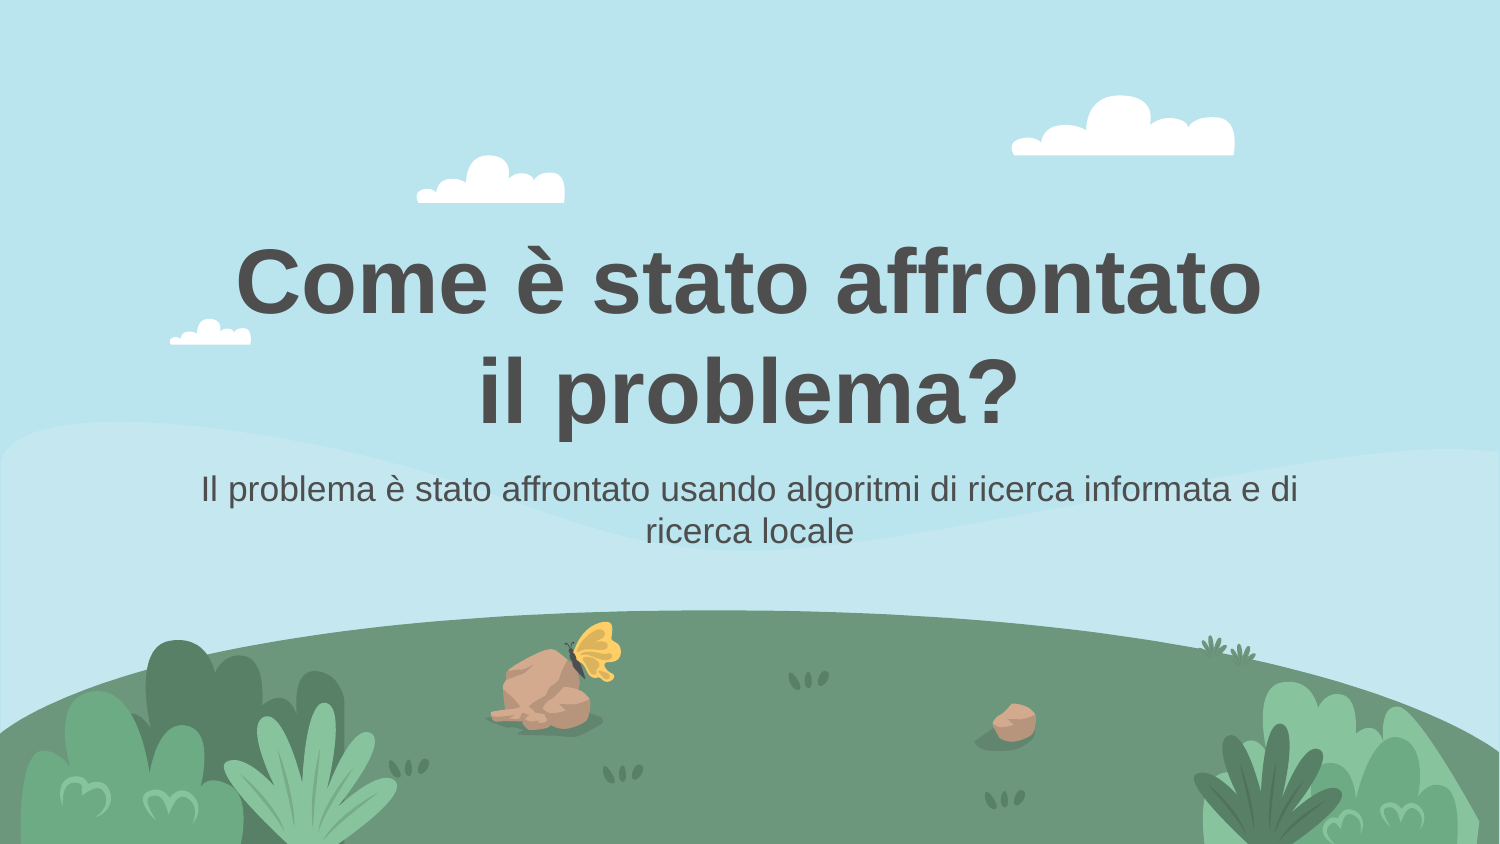

# Come è stato affrontato il problema?

Il problema è stato affrontato usando algoritmi di ricerca informata e di ricerca locale